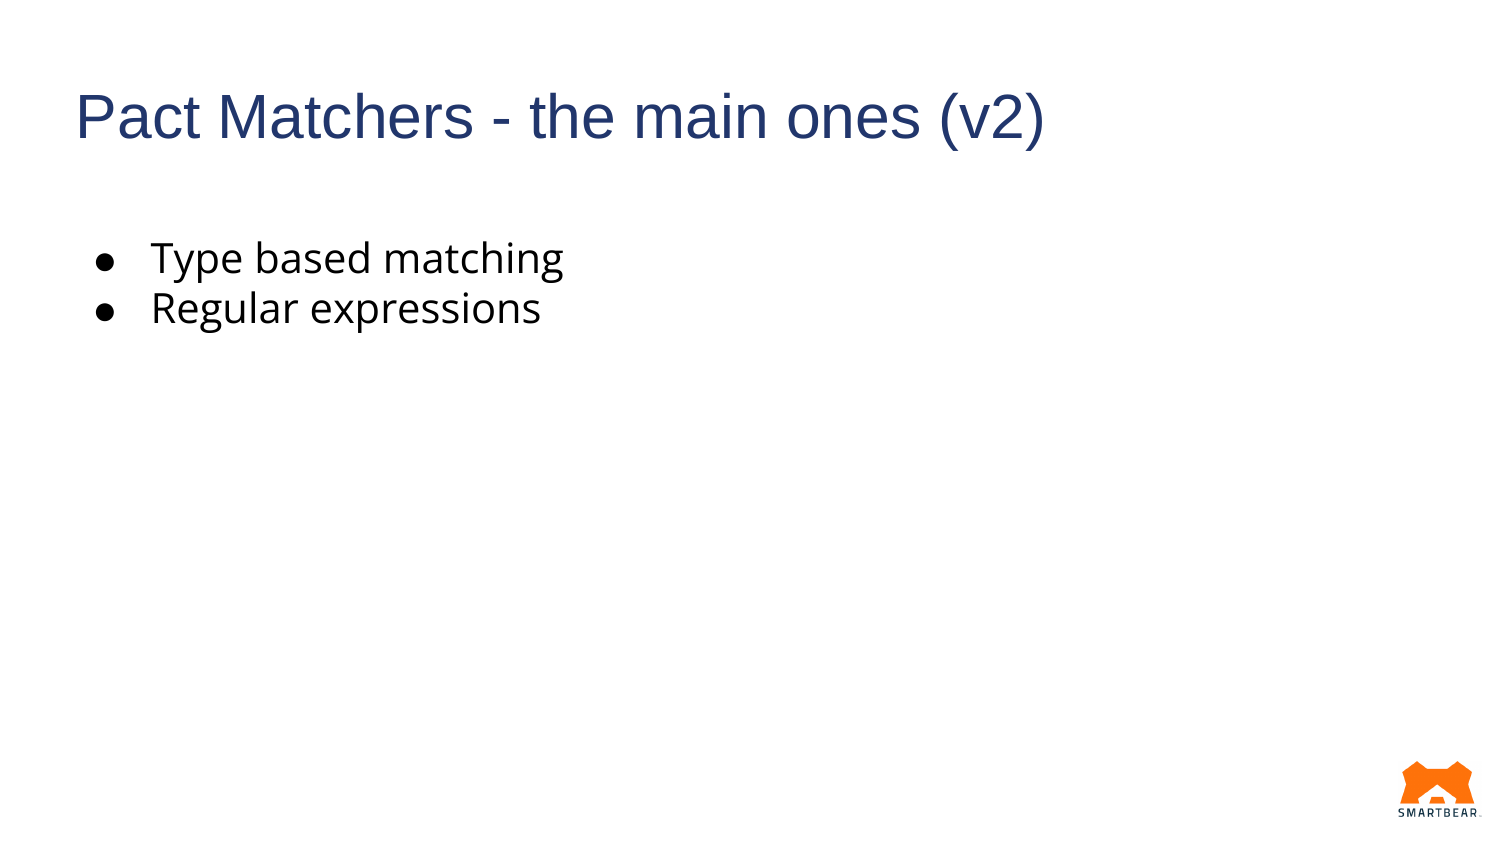

# Pact Matchers - the main ones (v2)
Type based matching
Regular expressions